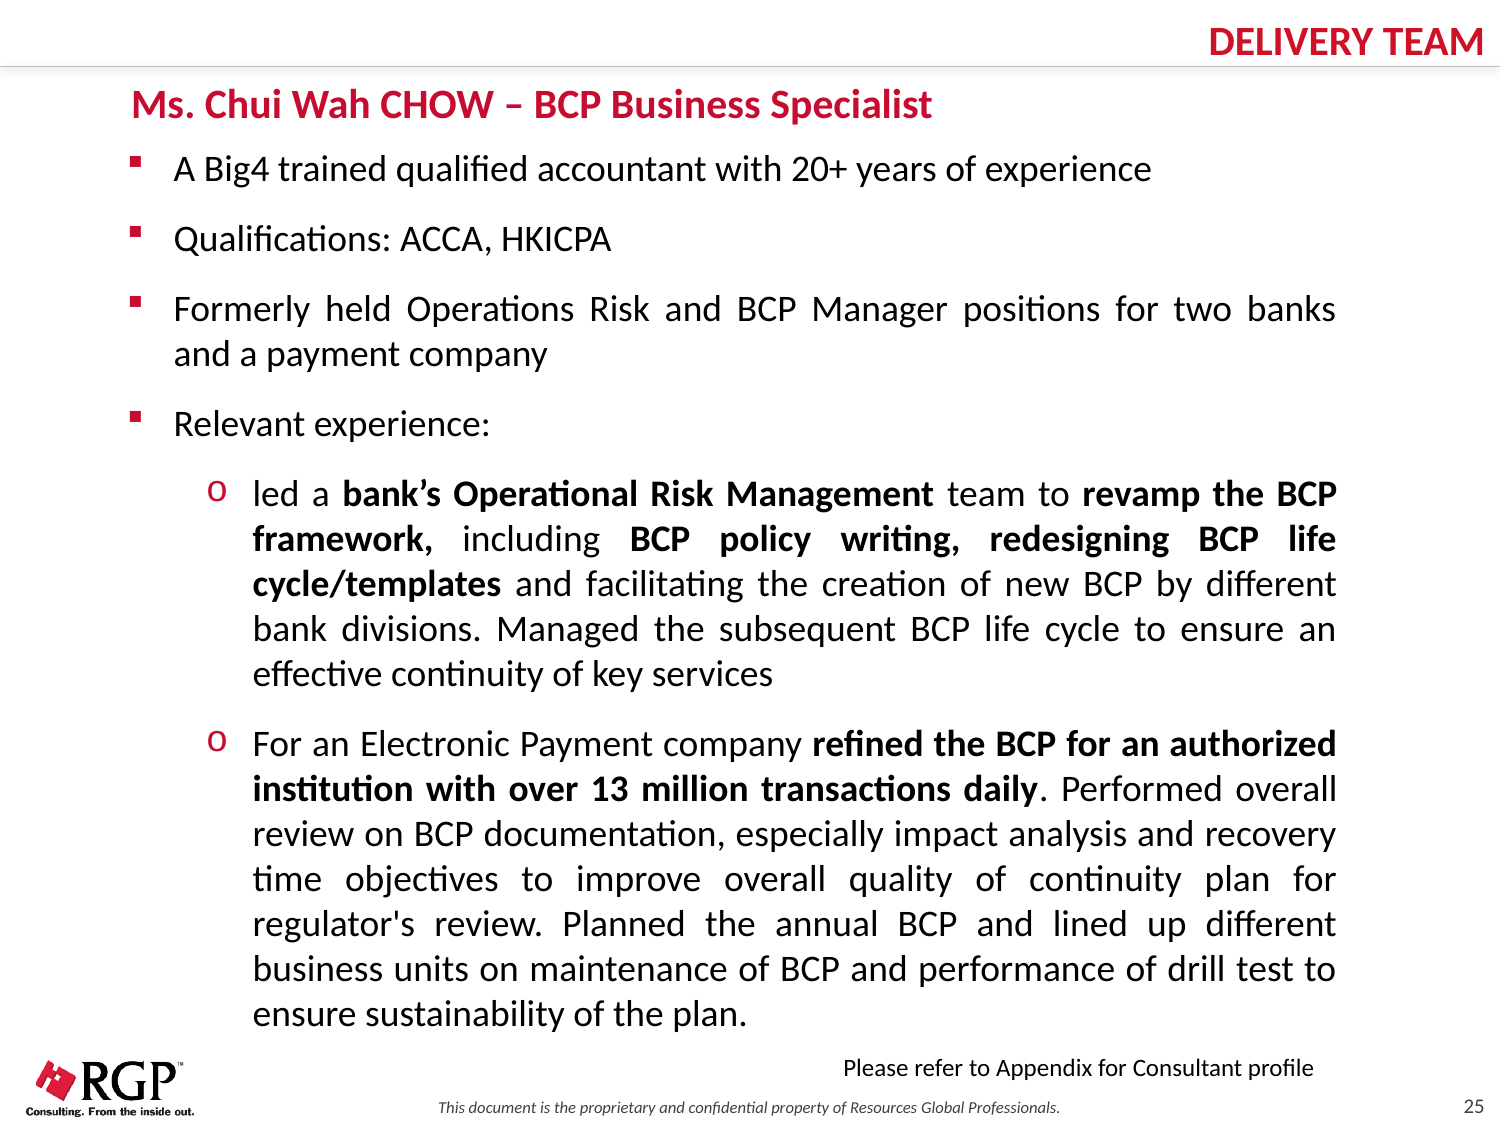

DELIVERY TEAM
Ms. Chui Wah CHOW – BCP Business Specialist
A Big4 trained qualified accountant with 20+ years of experience
Qualifications: ACCA, HKICPA
Formerly held Operations Risk and BCP Manager positions for two banks and a payment company
Relevant experience:
led a bank’s Operational Risk Management team to revamp the BCP framework, including BCP policy writing, redesigning BCP life cycle/templates and facilitating the creation of new BCP by different bank divisions. Managed the subsequent BCP life cycle to ensure an effective continuity of key services
For an Electronic Payment company refined the BCP for an authorized institution with over 13 million transactions daily. Performed overall review on BCP documentation, especially impact analysis and recovery time objectives to improve overall quality of continuity plan for regulator's review. Planned the annual BCP and lined up different business units on maintenance of BCP and performance of drill test to ensure sustainability of the plan.
Please refer to Appendix for Consultant profile